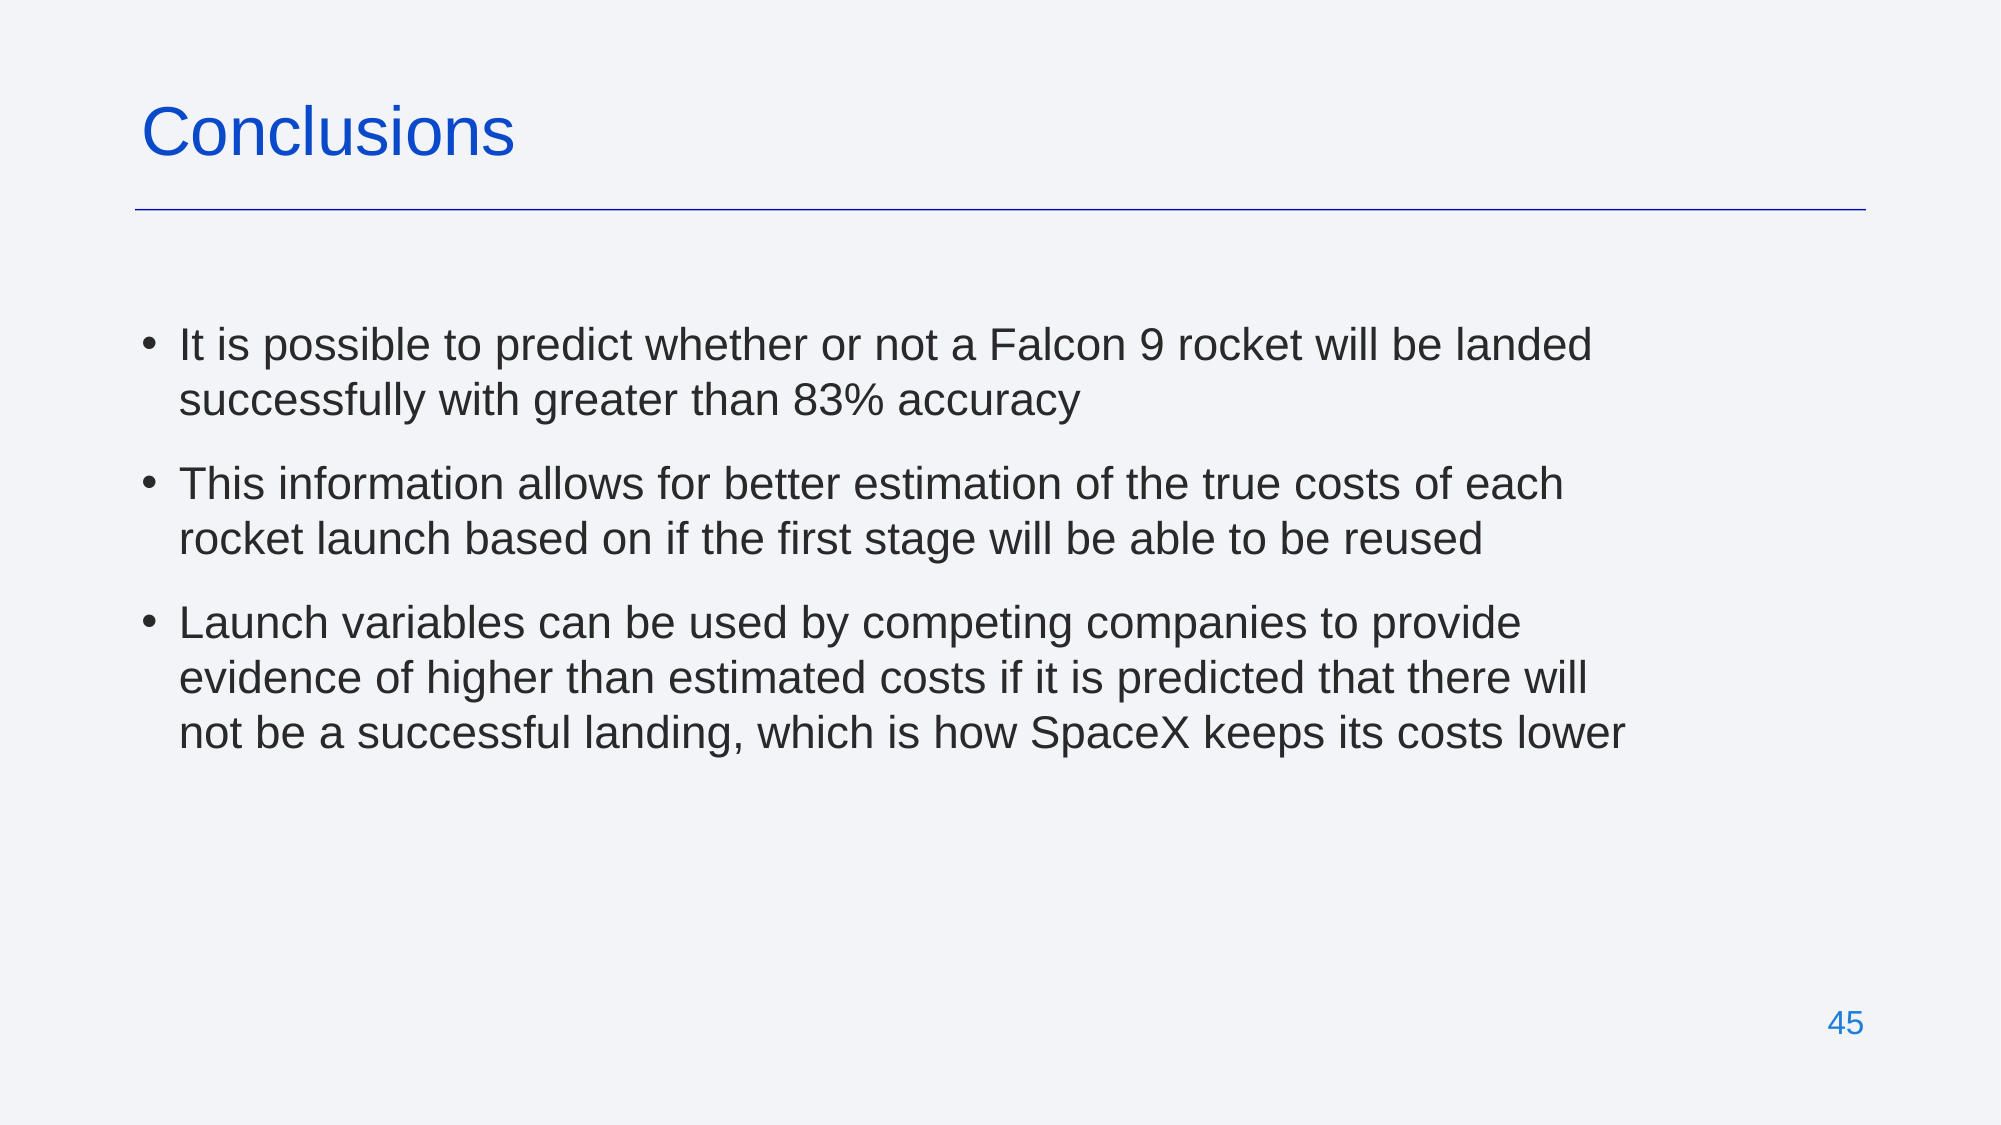

Conclusions
It is possible to predict whether or not a Falcon 9 rocket will be landed successfully with greater than 83% accuracy
This information allows for better estimation of the true costs of each rocket launch based on if the first stage will be able to be reused
Launch variables can be used by competing companies to provide evidence of higher than estimated costs if it is predicted that there will not be a successful landing, which is how SpaceX keeps its costs lower
45